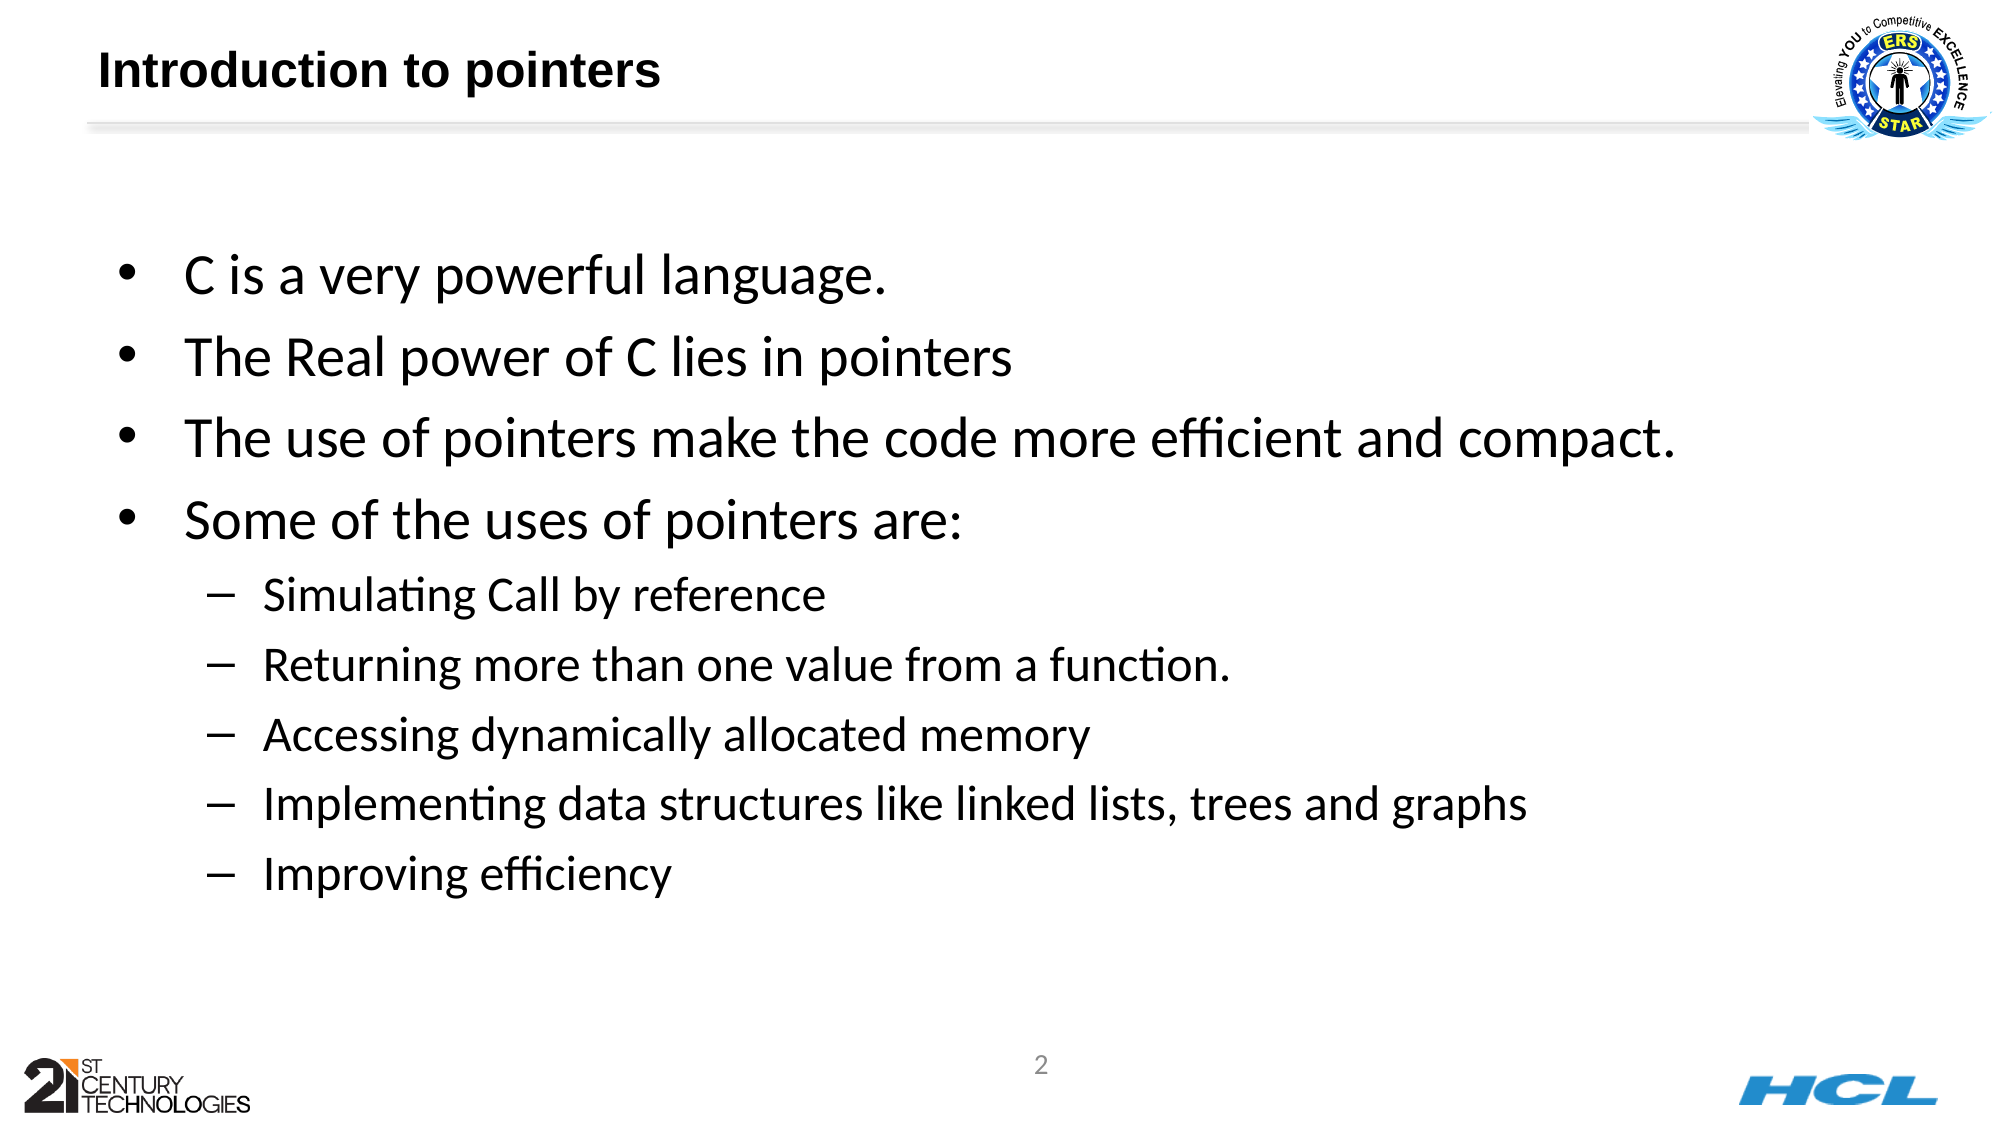

# Introduction to pointers
C is a very powerful language.
The Real power of C lies in pointers
The use of pointers make the code more efficient and compact.
Some of the uses of pointers are:
Simulating Call by reference
Returning more than one value from a function.
Accessing dynamically allocated memory
Implementing data structures like linked lists, trees and graphs
Improving efficiency
2